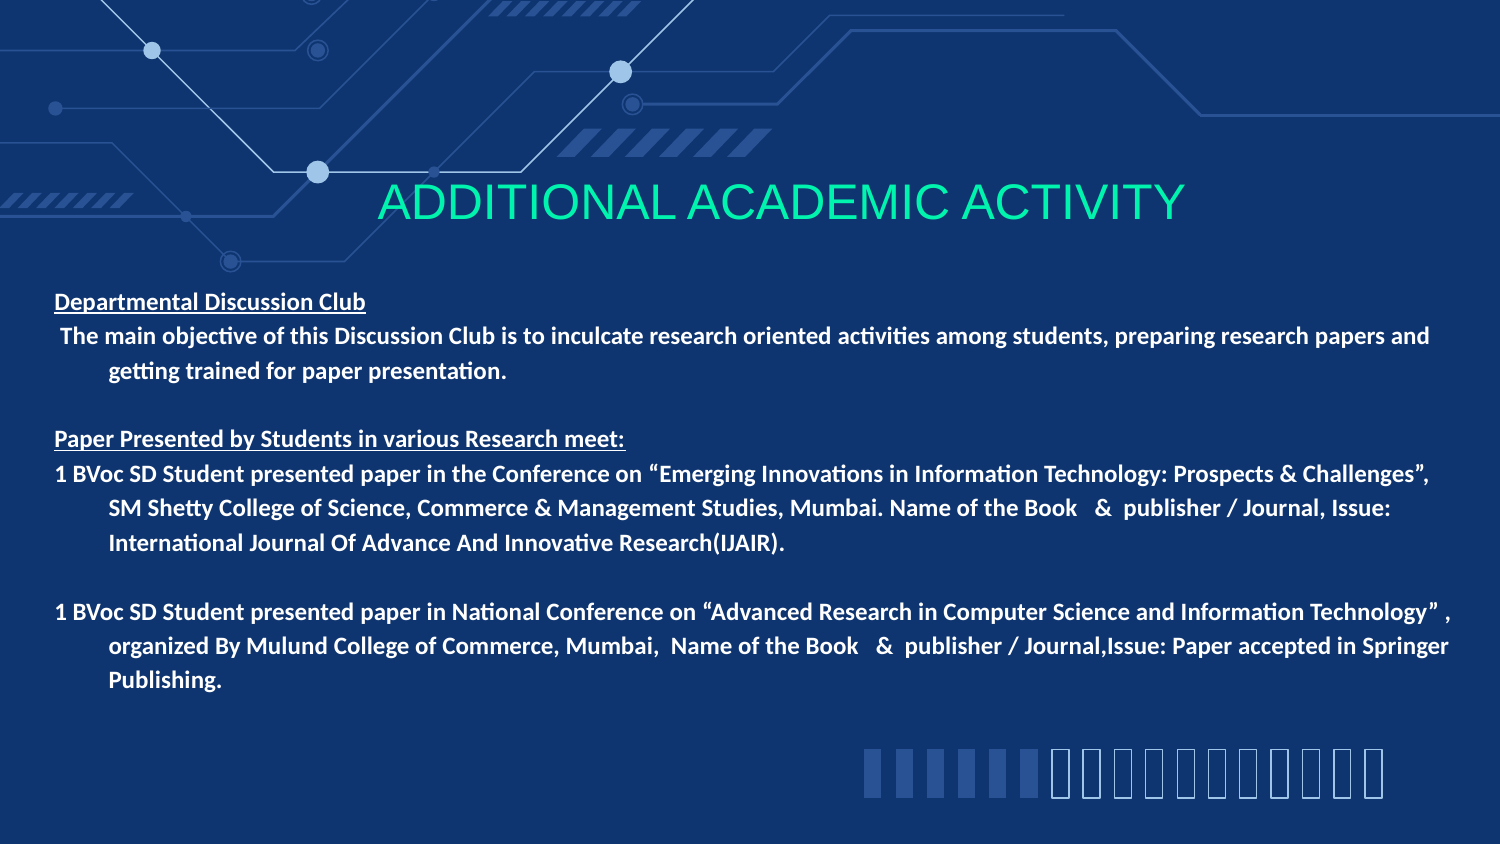

# ADDITIONAL ACADEMIC ACTIVITY
Departmental Discussion Club
 The main objective of this Discussion Club is to inculcate research oriented activities among students, preparing research papers and getting trained for paper presentation.

Paper Presented by Students in various Research meet:
1 BVoc SD Student presented paper in the Conference on “Emerging Innovations in Information Technology: Prospects & Challenges”,  SM Shetty College of Science, Commerce & Management Studies, Mumbai. Name of the Book   &  publisher / Journal, Issue: International Journal Of Advance And Innovative Research(IJAIR).

1 BVoc SD Student presented paper in National Conference on “Advanced Research in Computer Science and Information Technology” , organized By Mulund College of Commerce, Mumbai,  Name of the Book   &  publisher / Journal,Issue: Paper accepted in Springer Publishing.